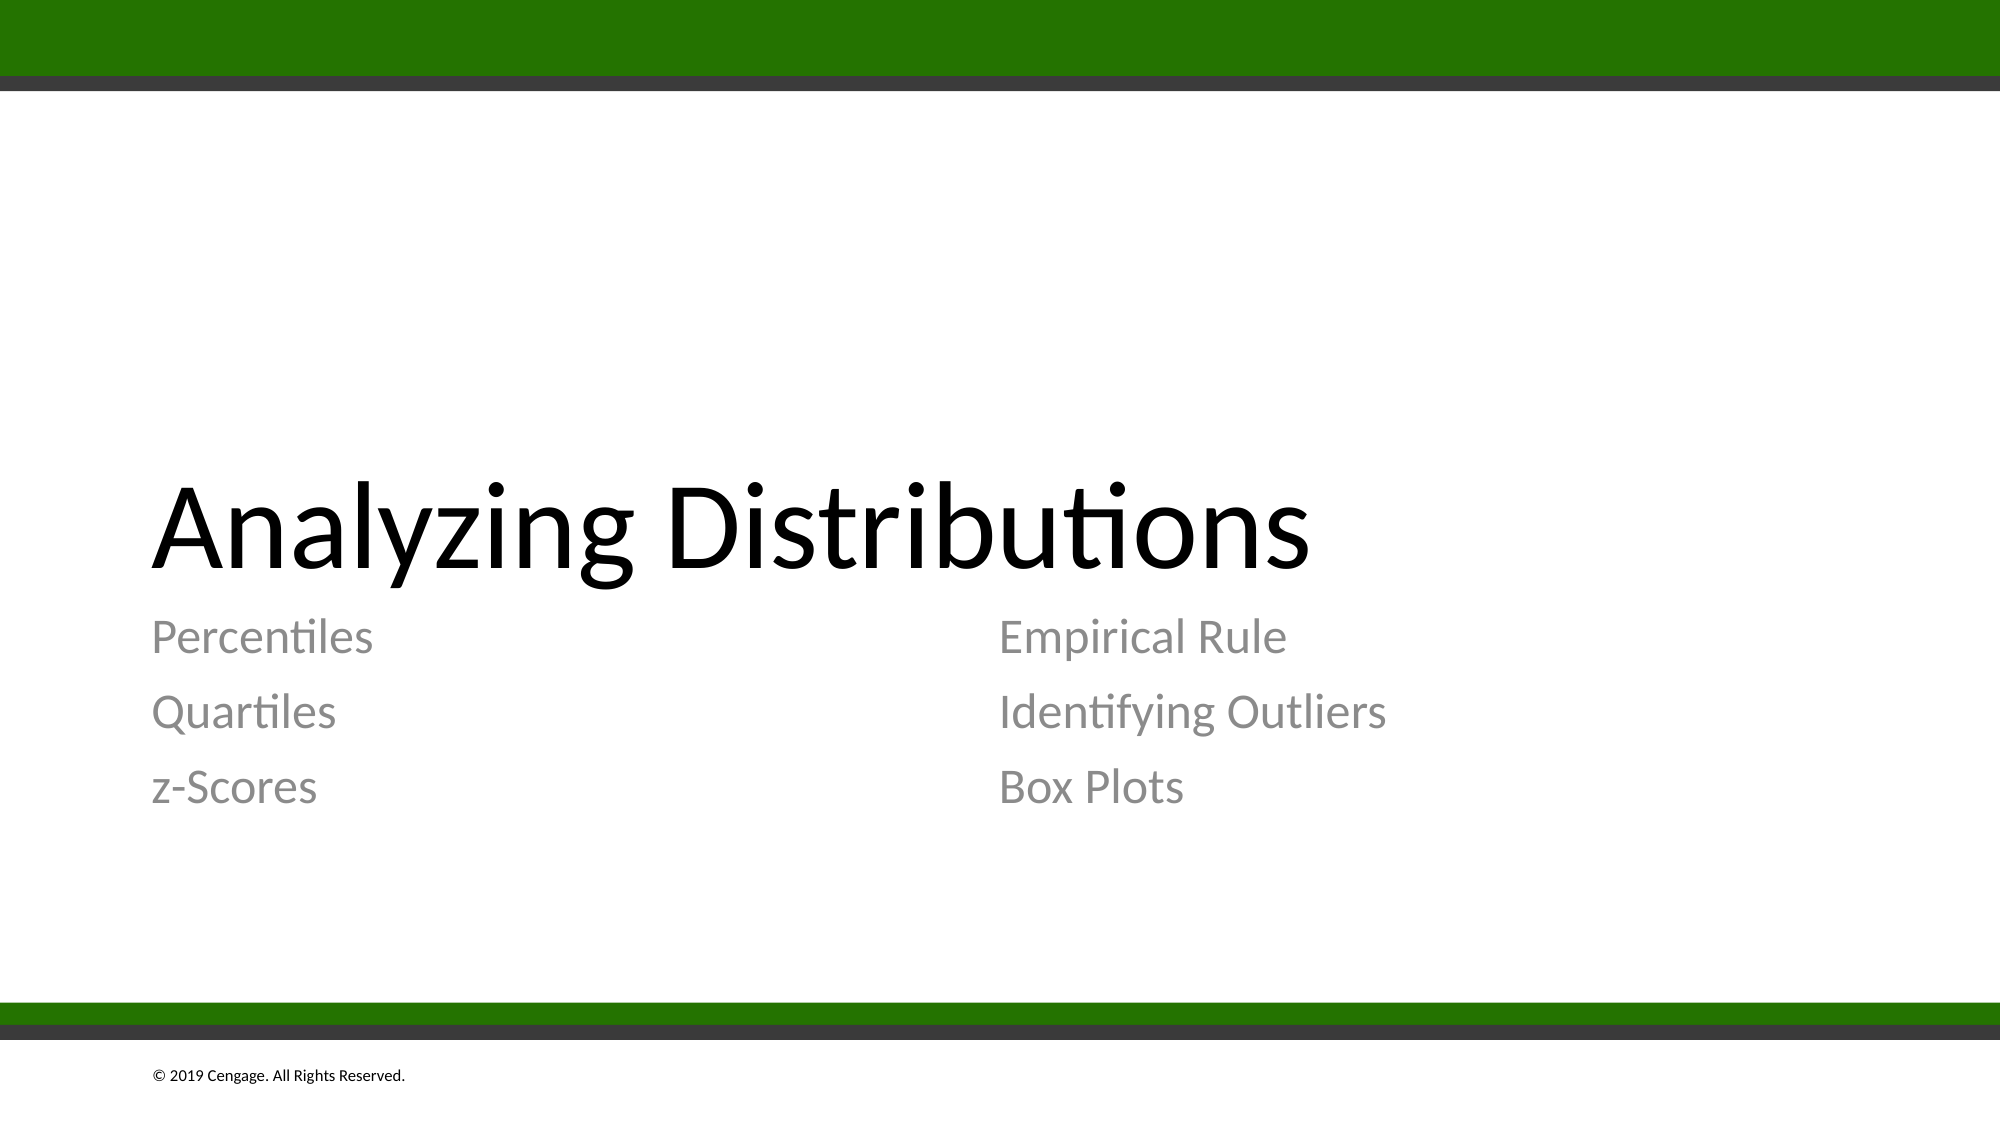

# Analyzing Distributions
Percentiles
Quartiles
z-Scores
Empirical Rule
Identifying Outliers
Box Plots